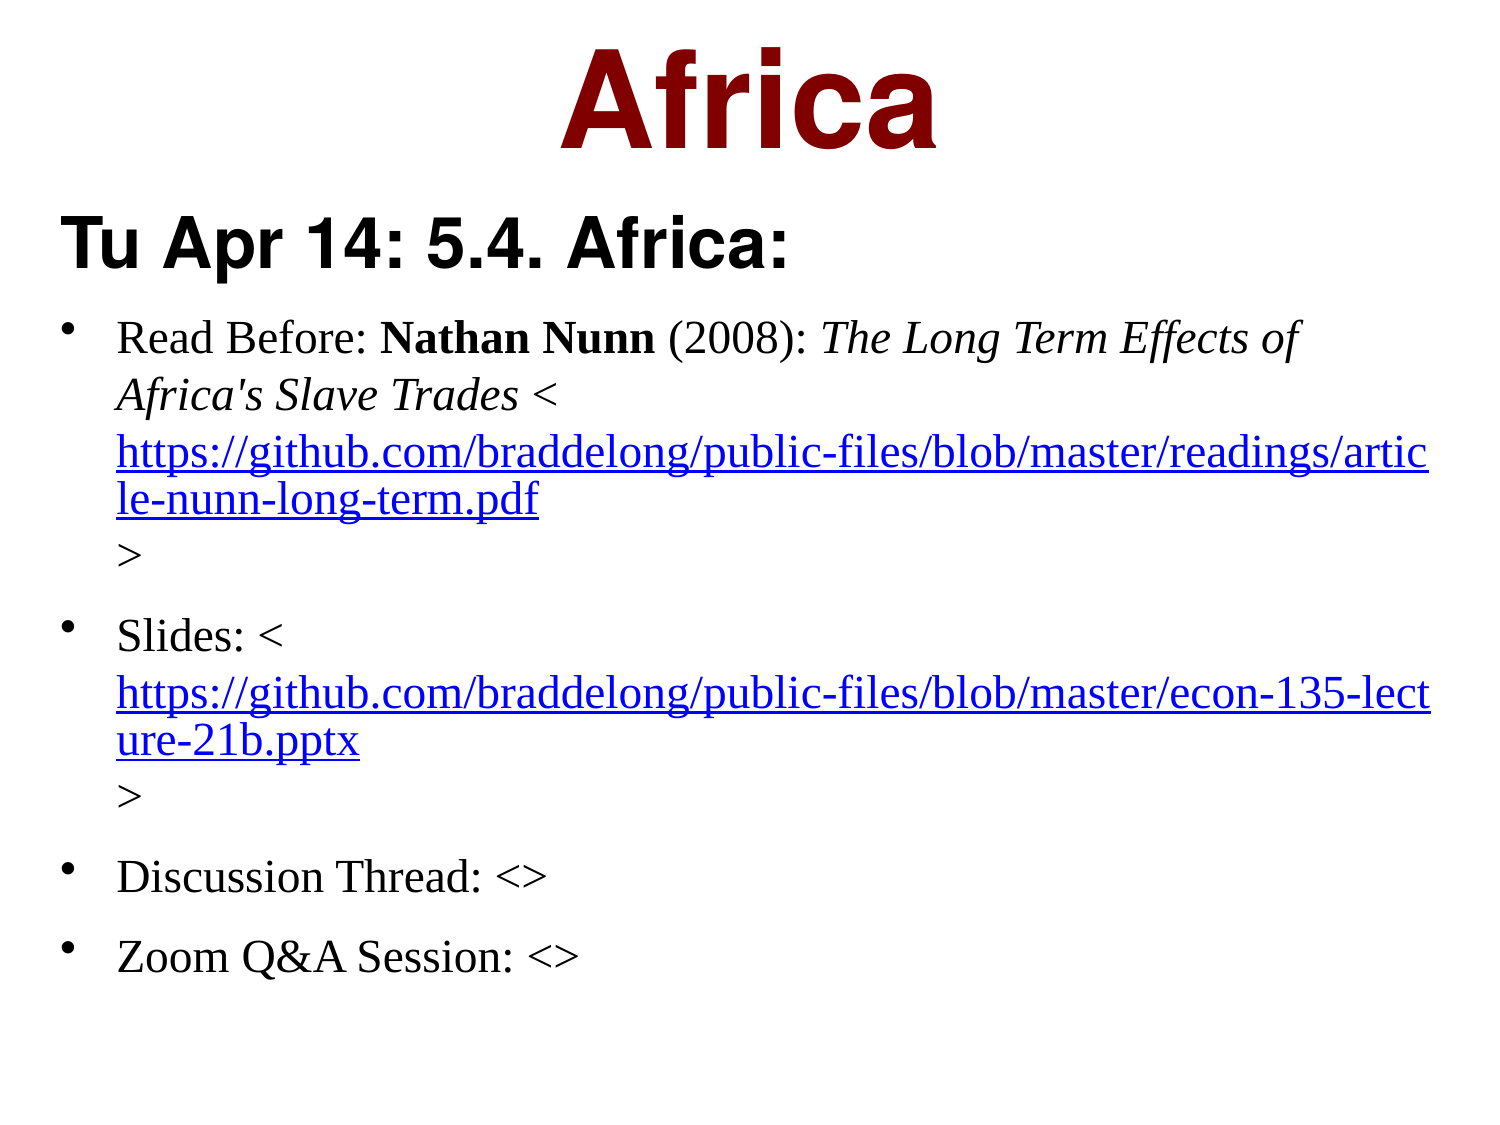

# Africa
Tu Apr 14: 5.4. Africa:
Read Before: Nathan Nunn (2008): The Long Term Effects of Africa's Slave Trades <https://github.com/braddelong/public-files/blob/master/readings/article-nunn-long-term.pdf>
Slides: <https://github.com/braddelong/public-files/blob/master/econ-135-lecture-21b.pptx>
Discussion Thread: <>
Zoom Q&A Session: <>

30 minutes of audio